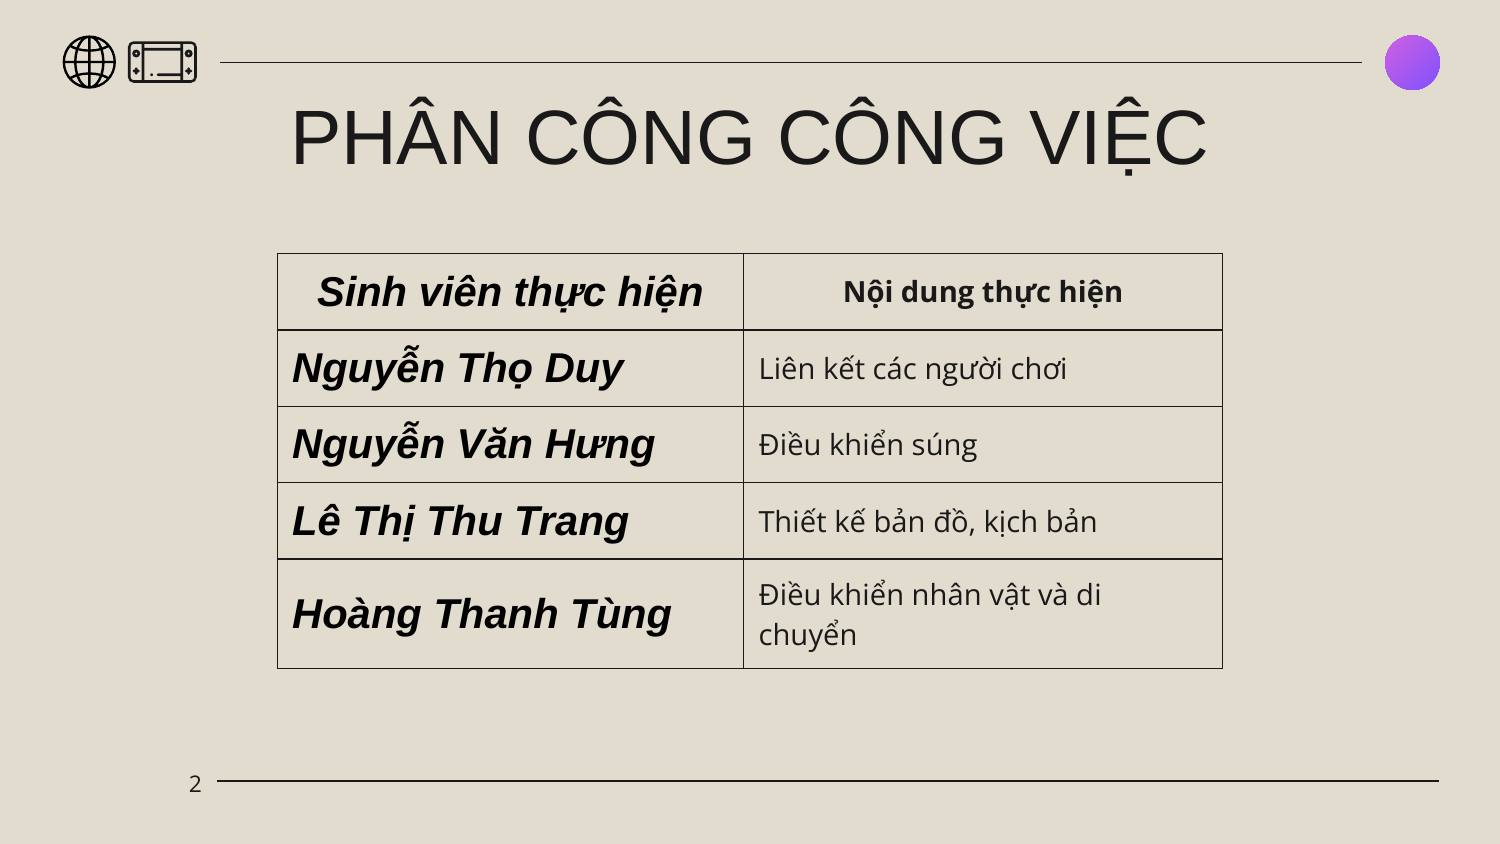

# PHÂN CÔNG CÔNG VIỆC
| Sinh viên thực hiện | Nội dung thực hiện |
| --- | --- |
| Nguyễn Thọ Duy | Liên kết các người chơi |
| Nguyễn Văn Hưng | Điều khiển súng |
| Lê Thị Thu Trang | Thiết kế bản đồ, kịch bản |
| Hoàng Thanh Tùng | Điều khiển nhân vật và di chuyển |
2